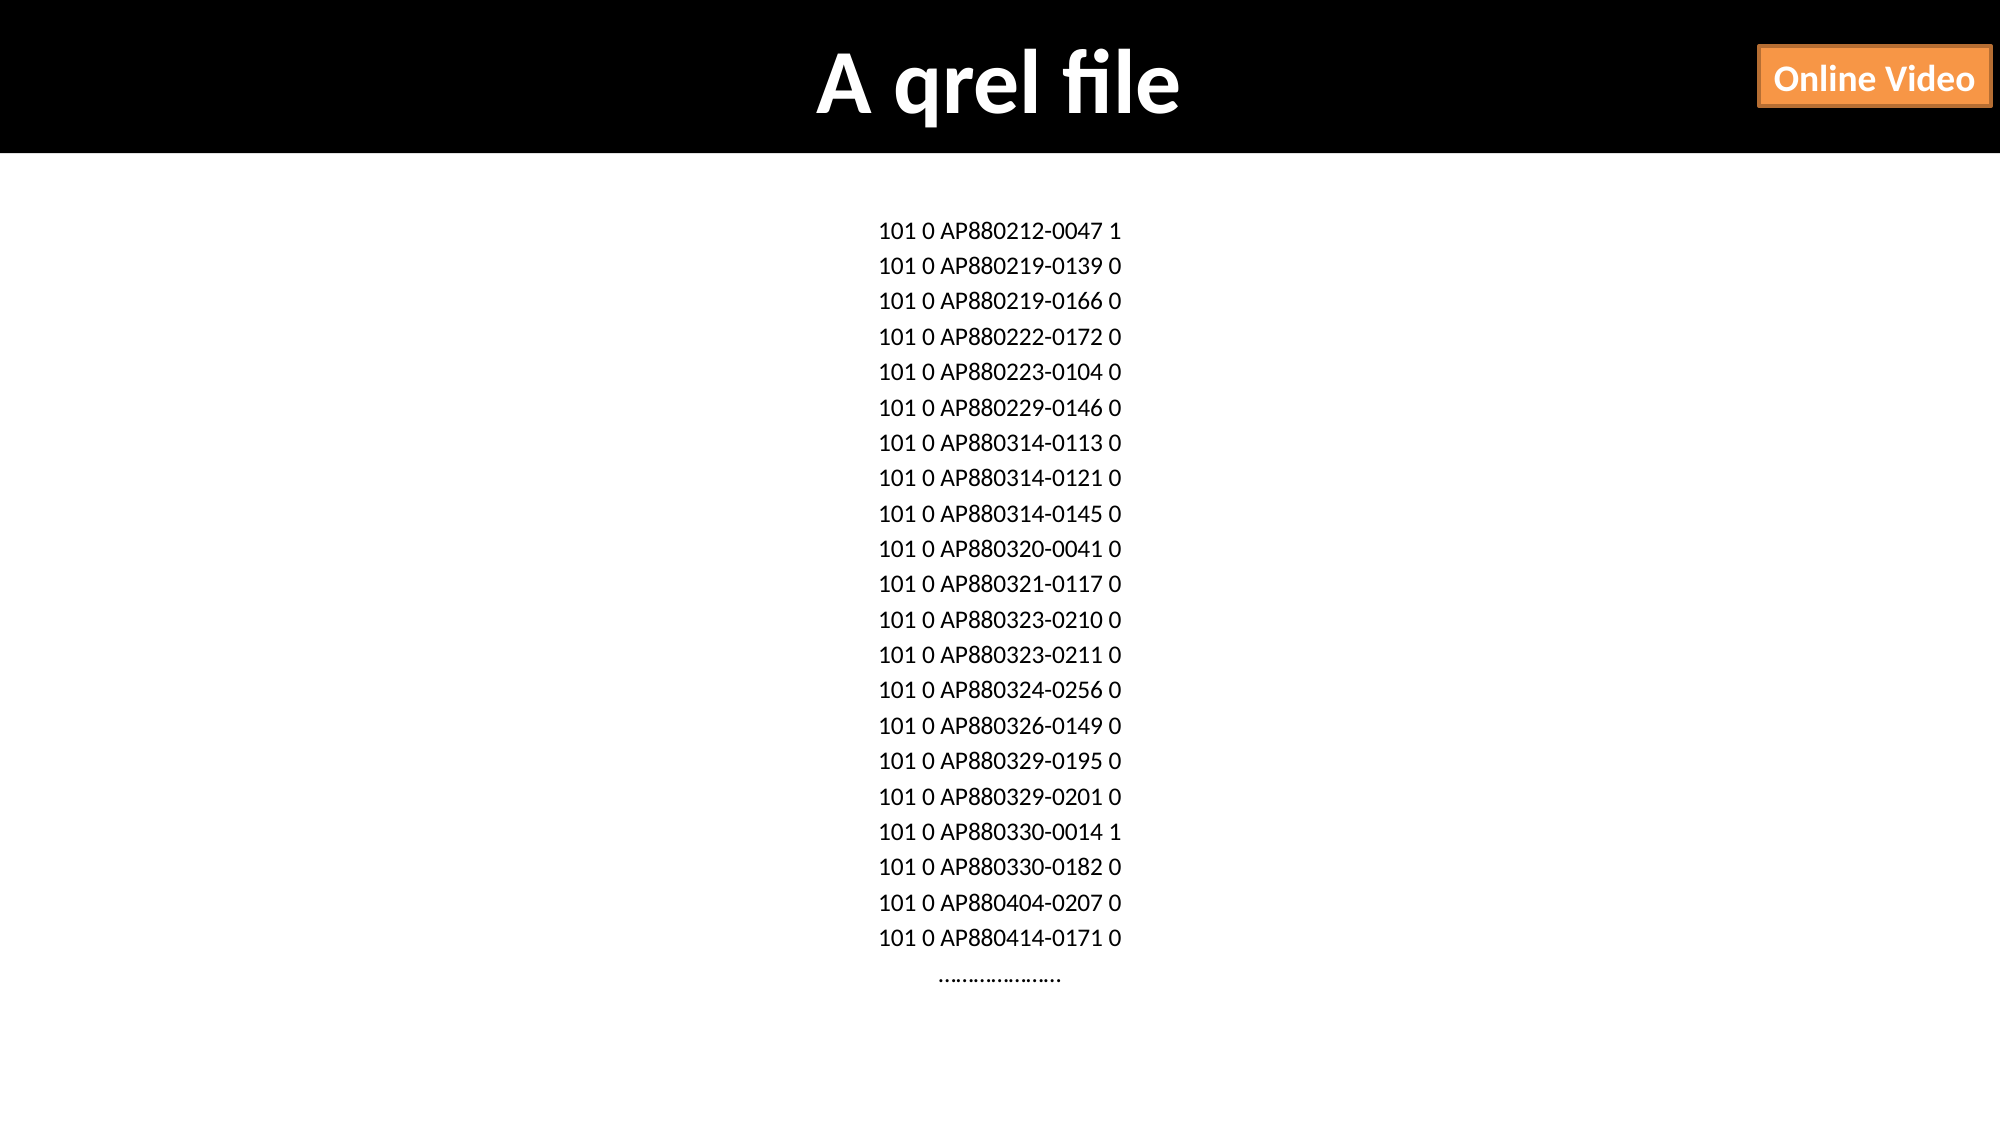

# A qrel file
Online Video
101 0 AP880212-0047 1
101 0 AP880219-0139 0
101 0 AP880219-0166 0
101 0 AP880222-0172 0
101 0 AP880223-0104 0
101 0 AP880229-0146 0
101 0 AP880314-0113 0
101 0 AP880314-0121 0
101 0 AP880314-0145 0
101 0 AP880320-0041 0
101 0 AP880321-0117 0
101 0 AP880323-0210 0
101 0 AP880323-0211 0
101 0 AP880324-0256 0
101 0 AP880326-0149 0
101 0 AP880329-0195 0
101 0 AP880329-0201 0
101 0 AP880330-0014 1
101 0 AP880330-0182 0
101 0 AP880404-0207 0
101 0 AP880414-0171 0
…………………